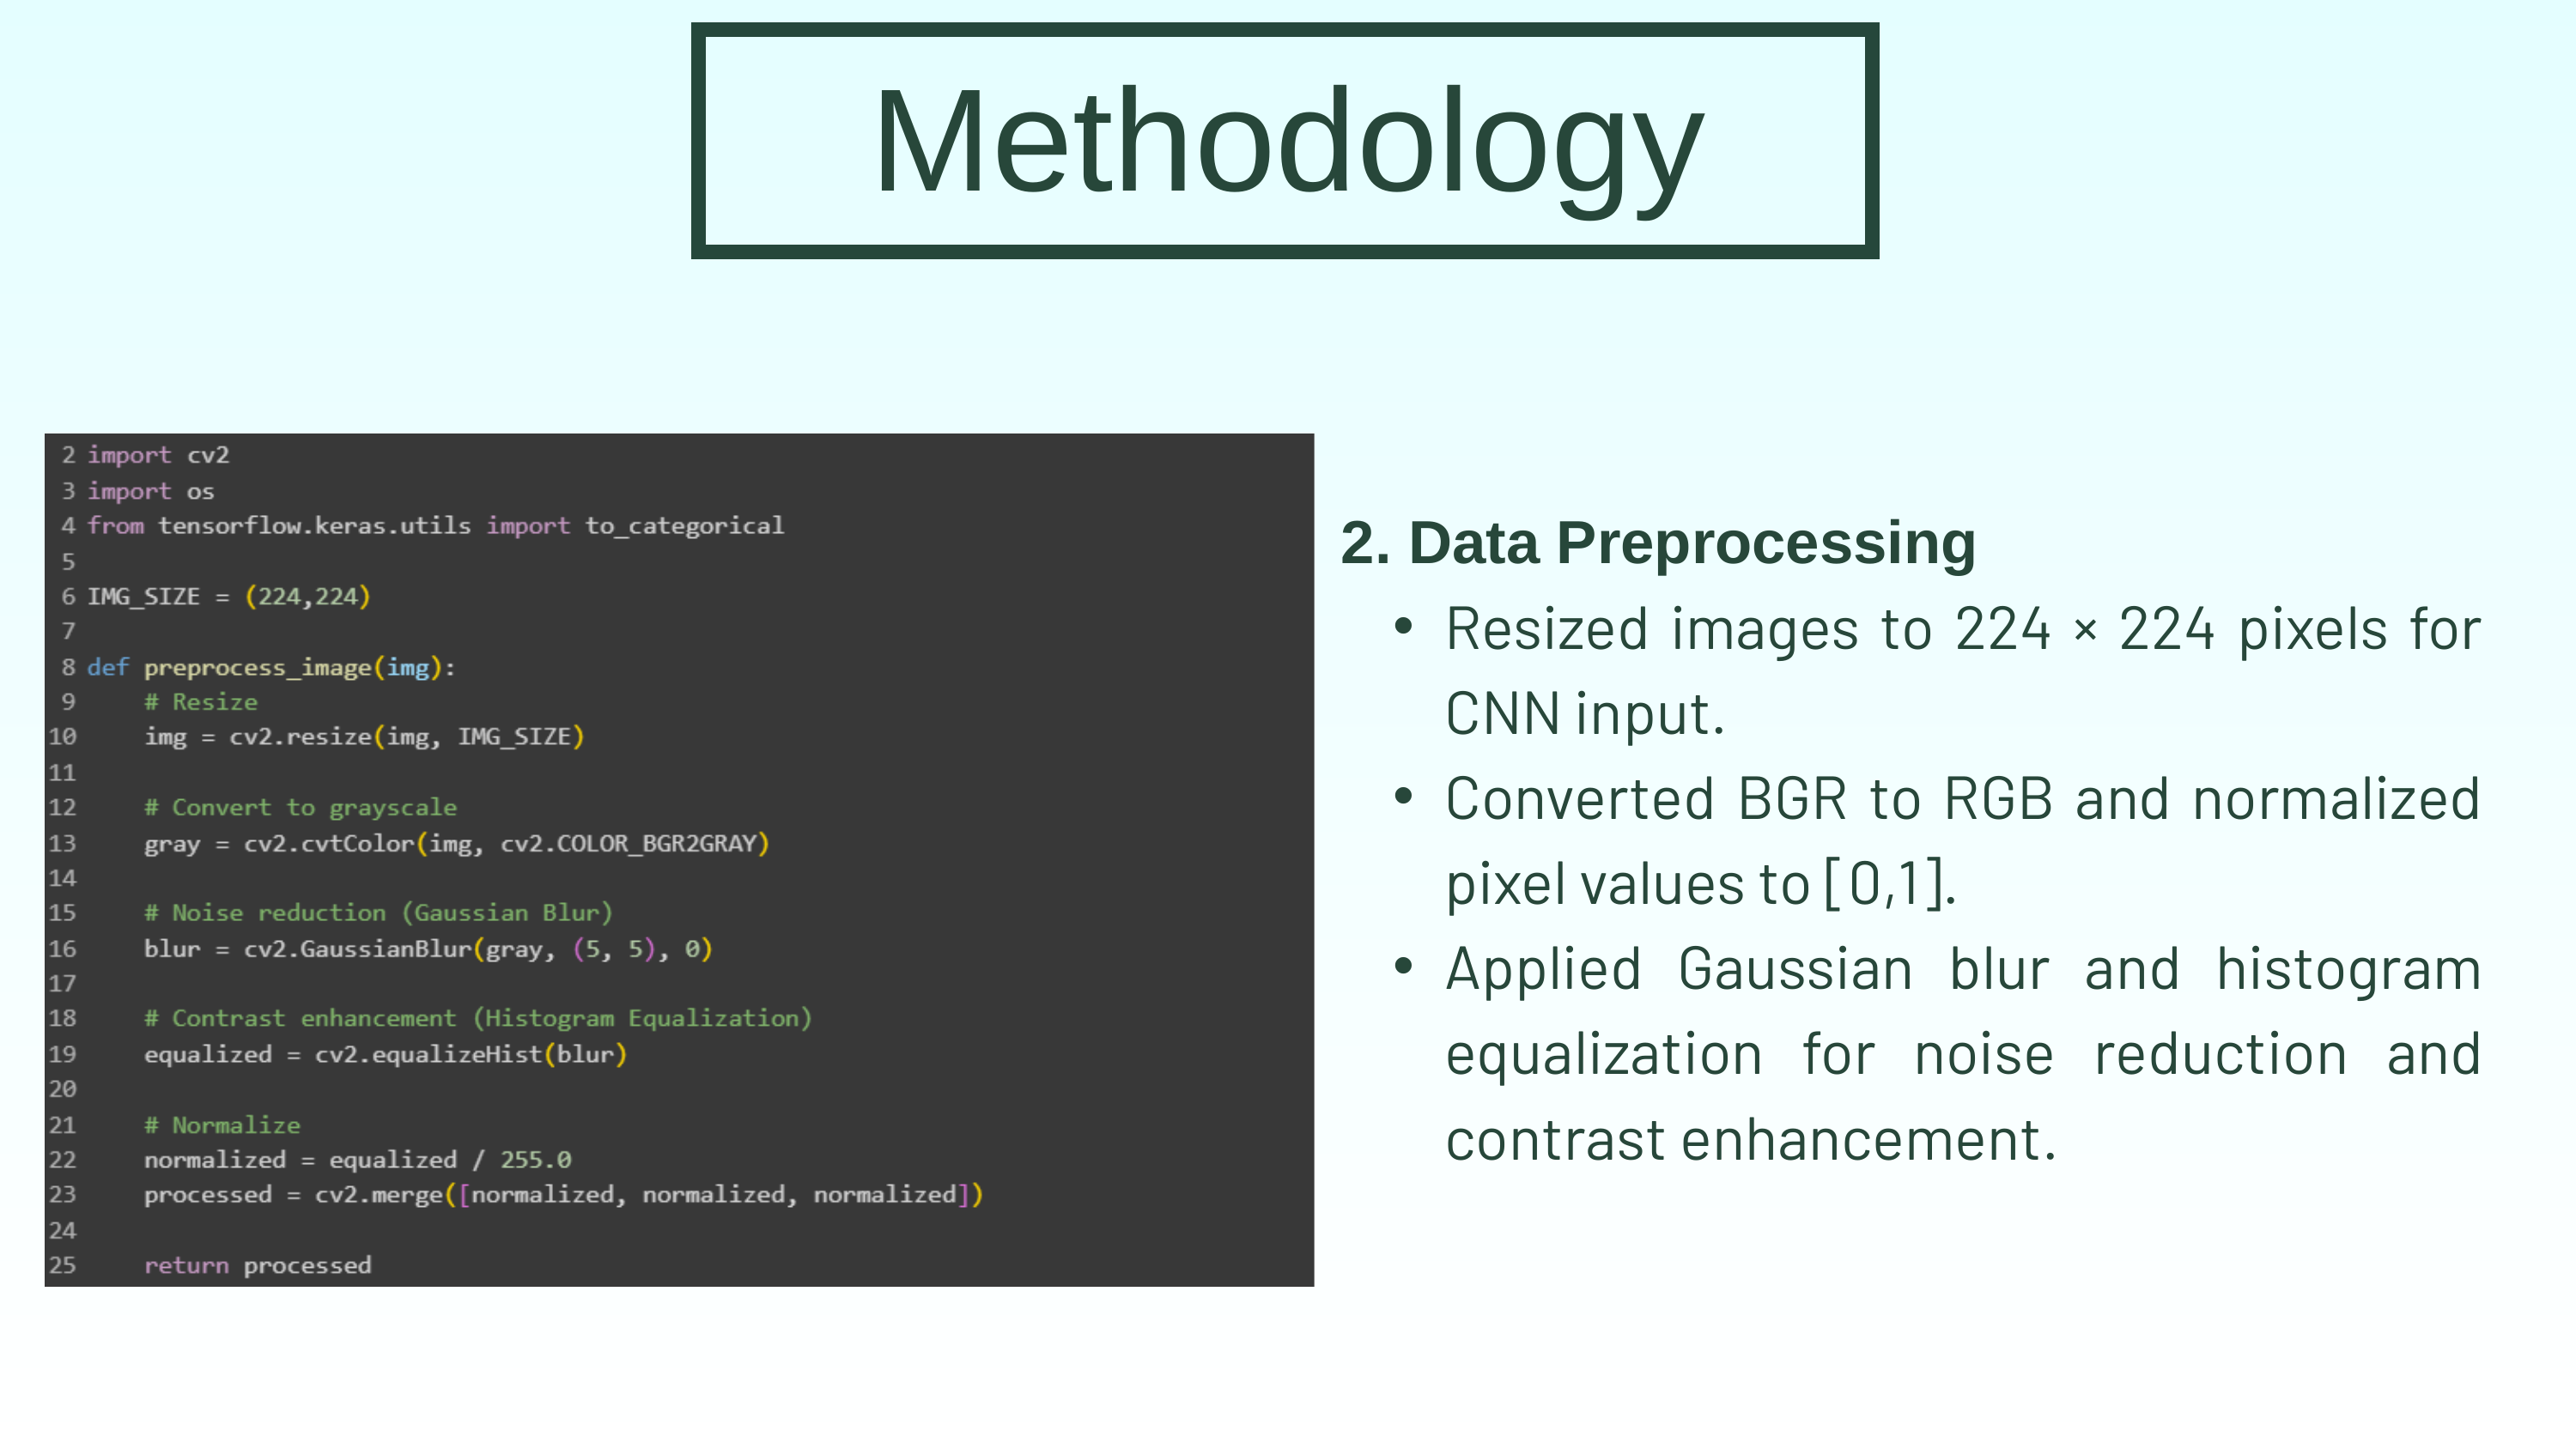

Methodology

2. Data Preprocessing
Resized images to 224 × 224 pixels for CNN input.
Converted BGR to RGB and normalized pixel values to [0,1].
Applied Gaussian blur and histogram equalization for noise reduction and contrast enhancement.